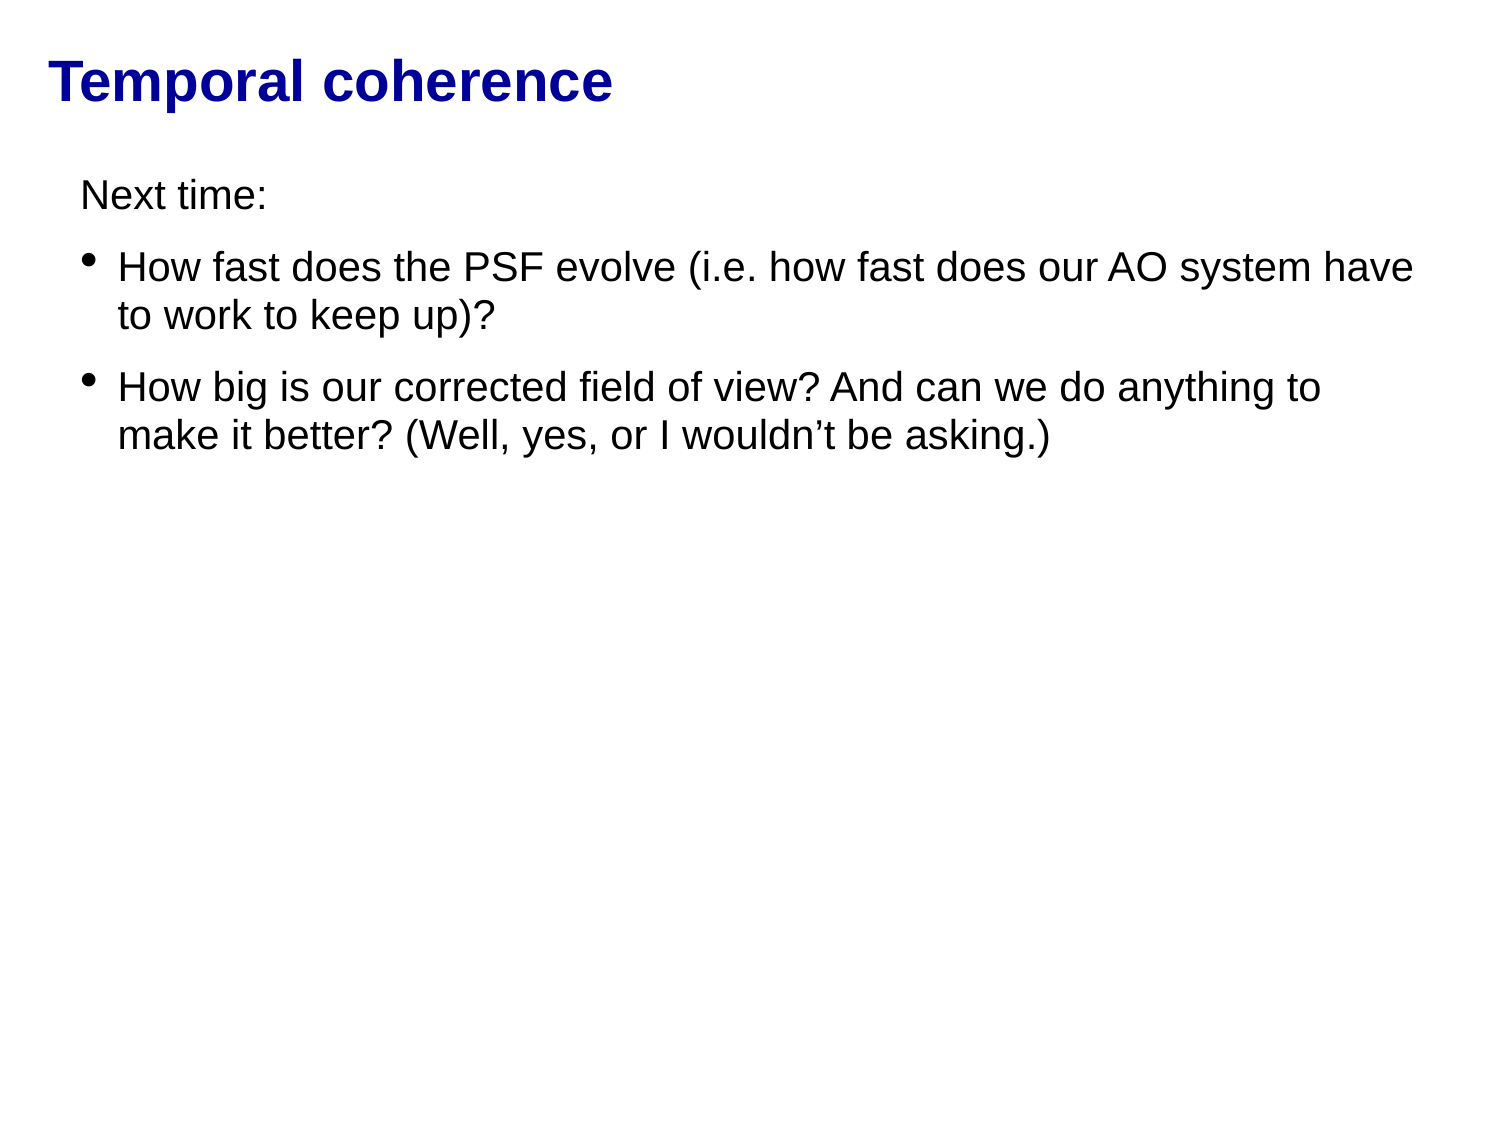

# Temporal coherence
Next time:
How fast does the PSF evolve (i.e. how fast does our AO system have to work to keep up)?
How big is our corrected field of view? And can we do anything to make it better? (Well, yes, or I wouldn’t be asking.)